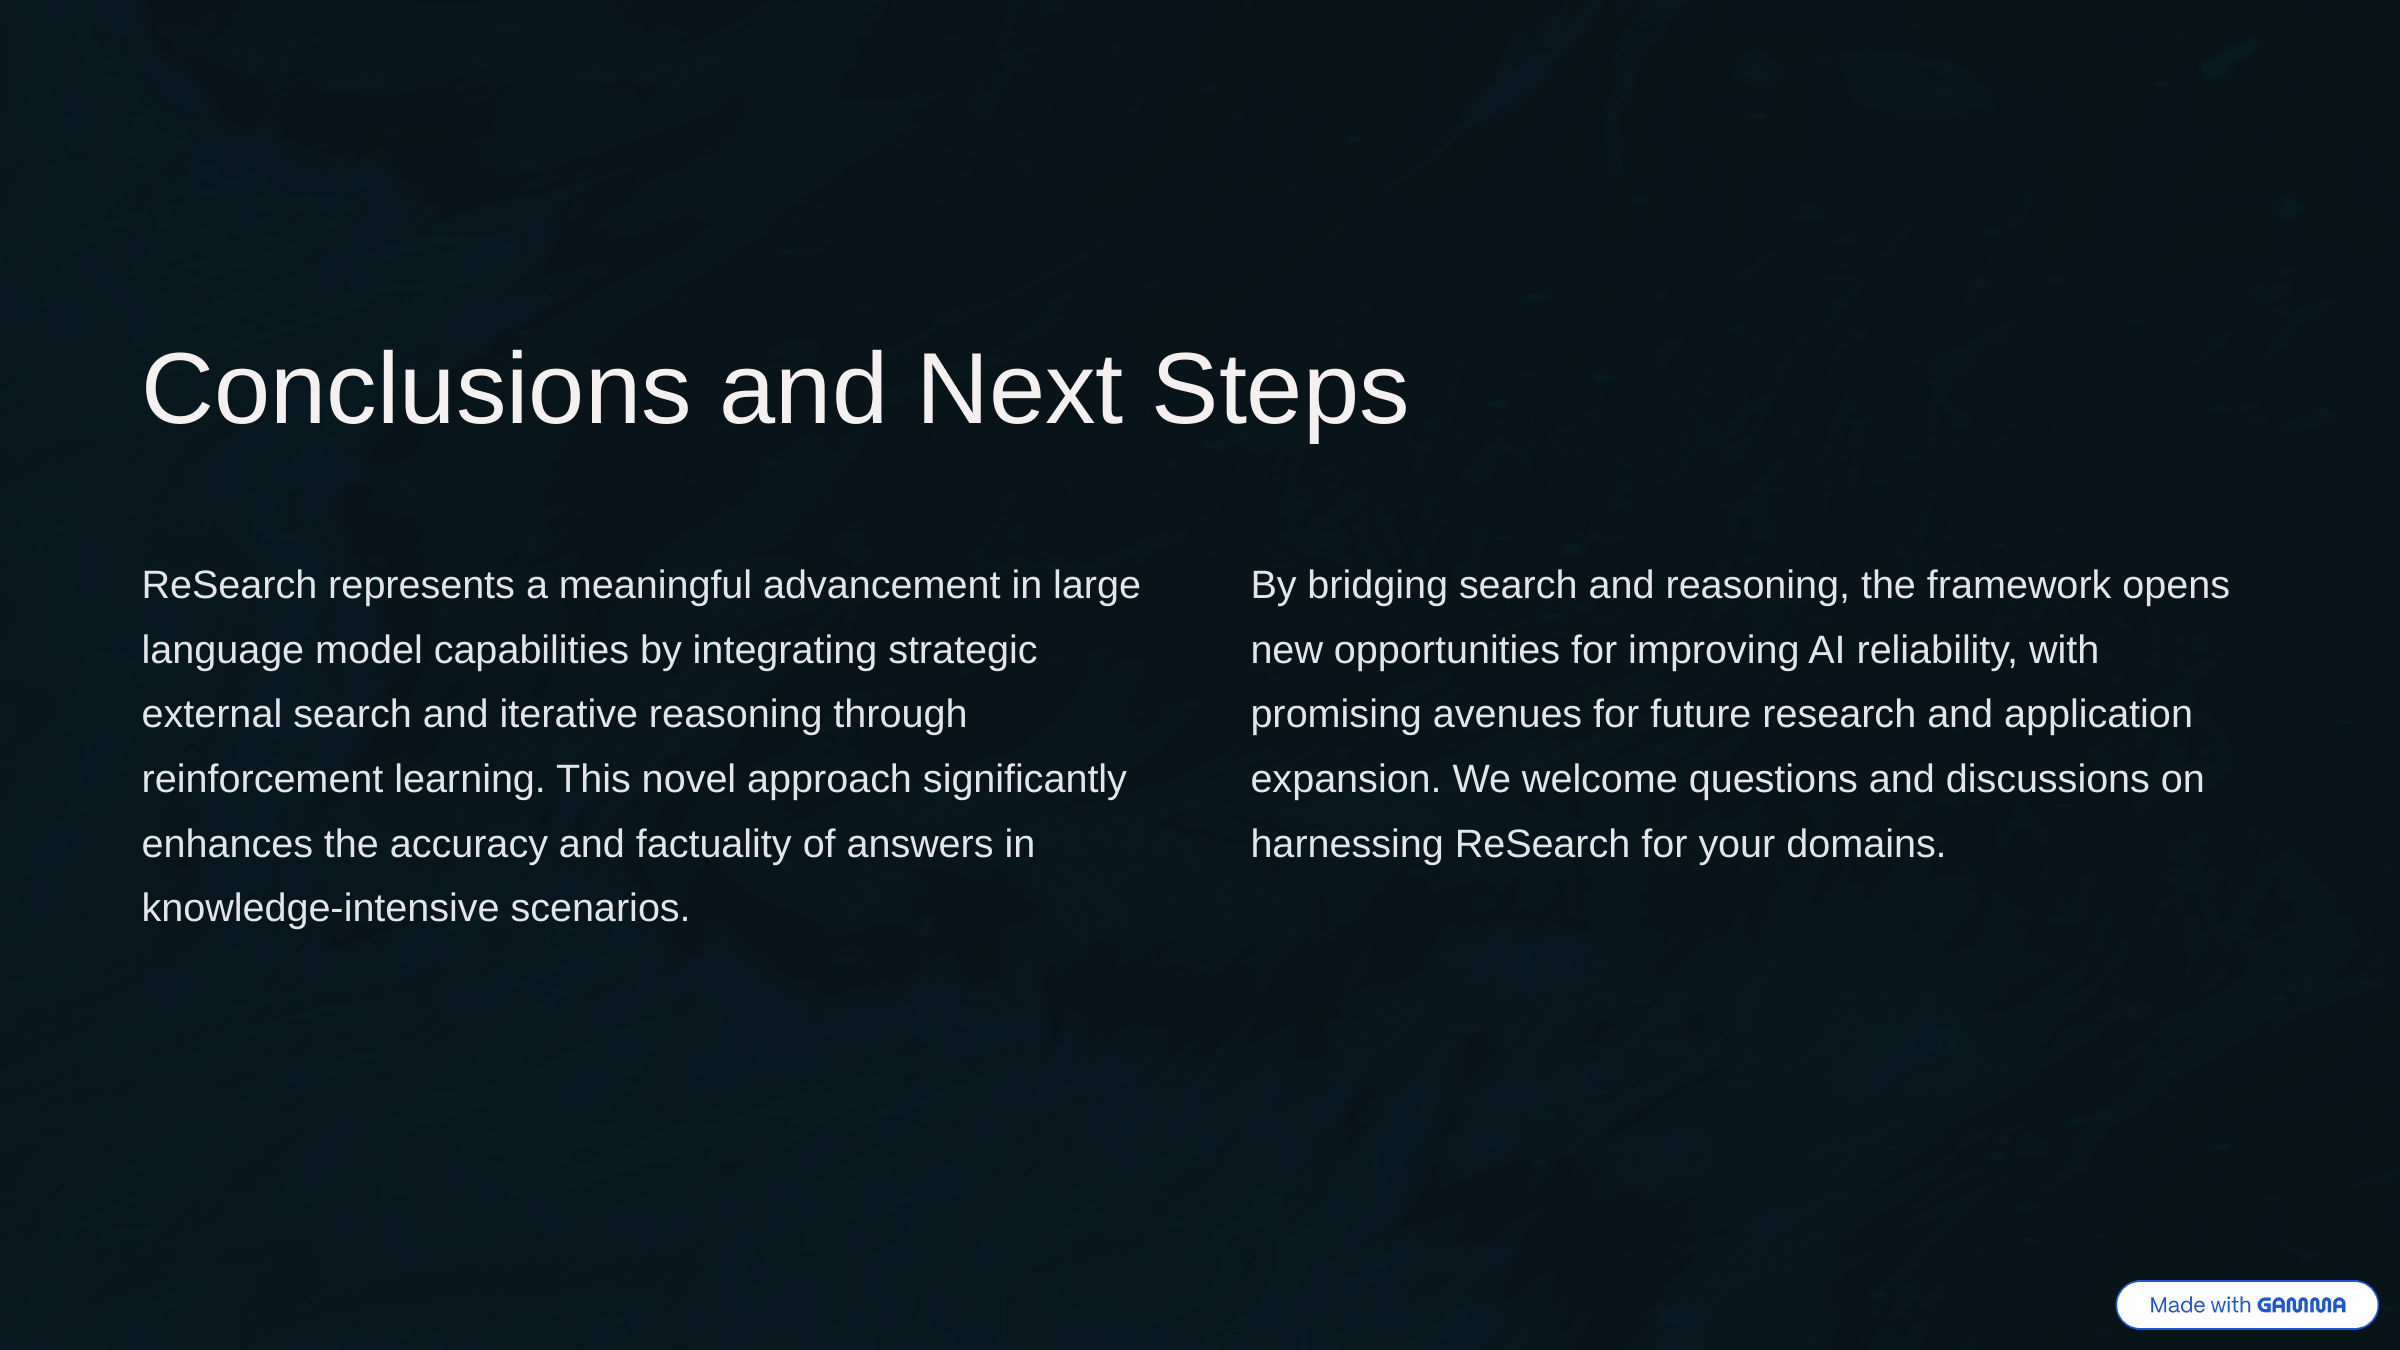

Conclusions and Next Steps
ReSearch represents a meaningful advancement in large language model capabilities by integrating strategic external search and iterative reasoning through reinforcement learning. This novel approach significantly enhances the accuracy and factuality of answers in knowledge-intensive scenarios.
By bridging search and reasoning, the framework opens new opportunities for improving AI reliability, with promising avenues for future research and application expansion. We welcome questions and discussions on harnessing ReSearch for your domains.